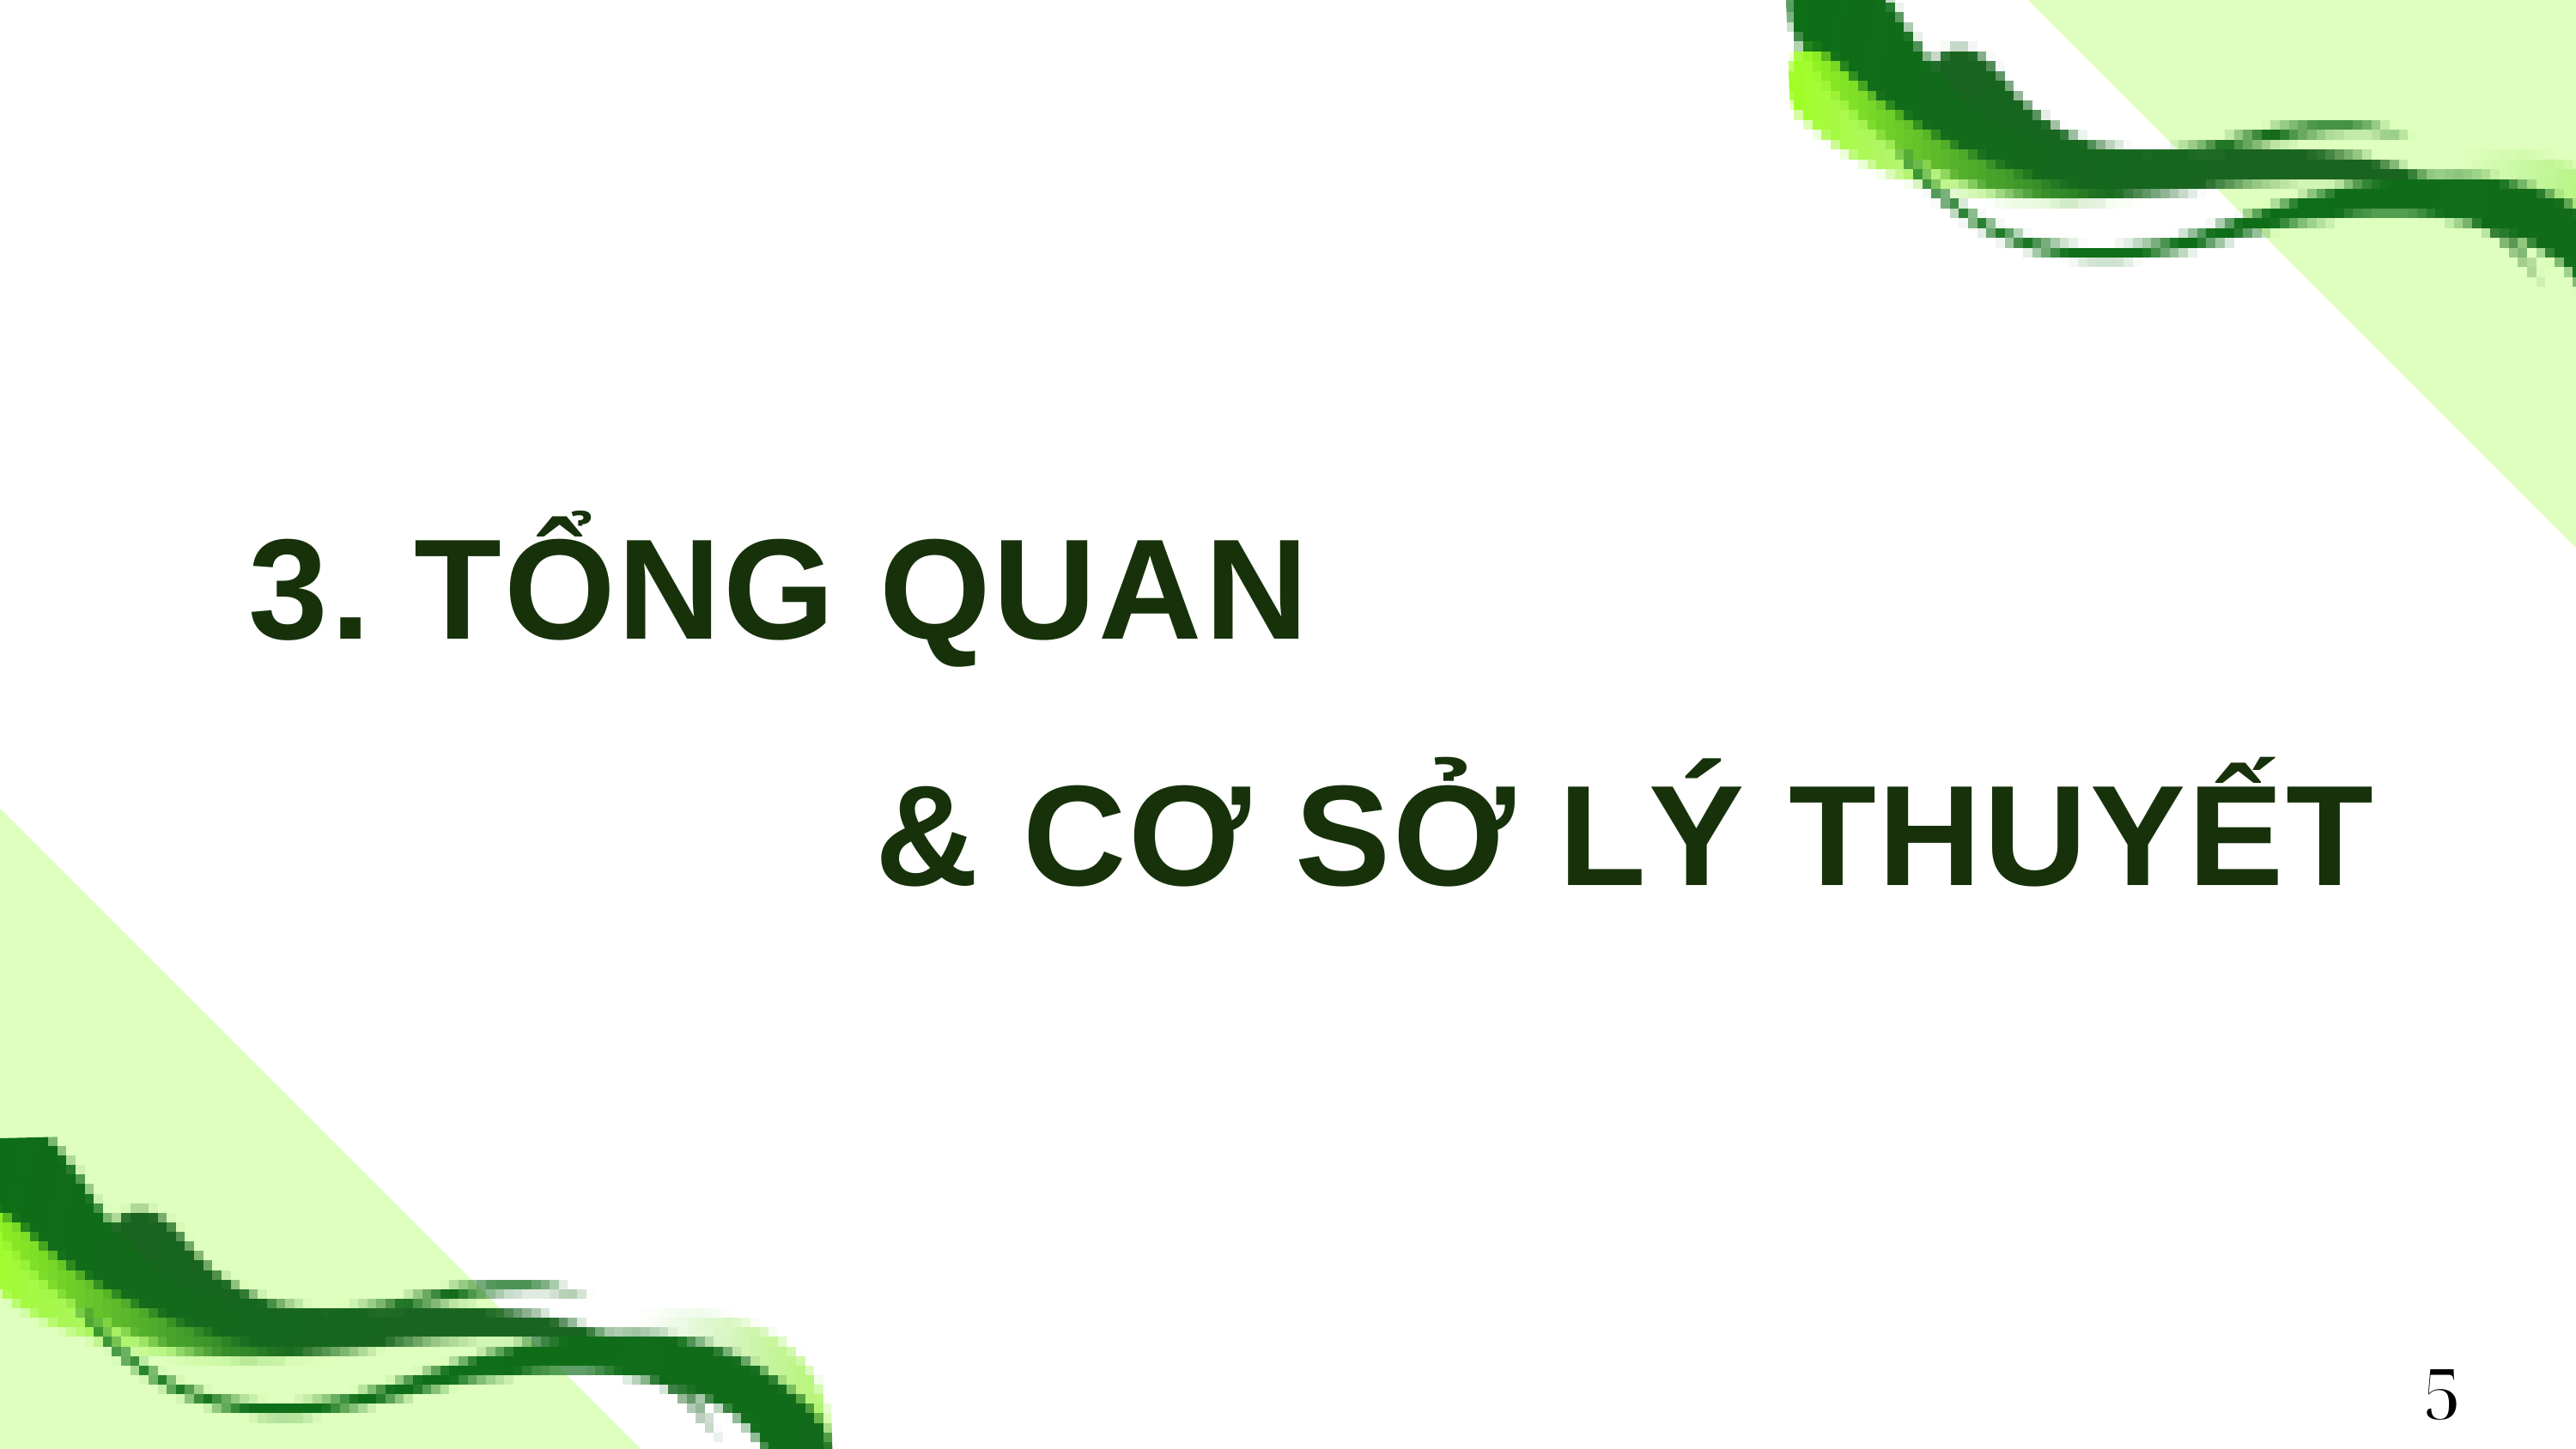

3. TỔNG QUAN
& CƠ SỞ LÝ THUYẾT

5